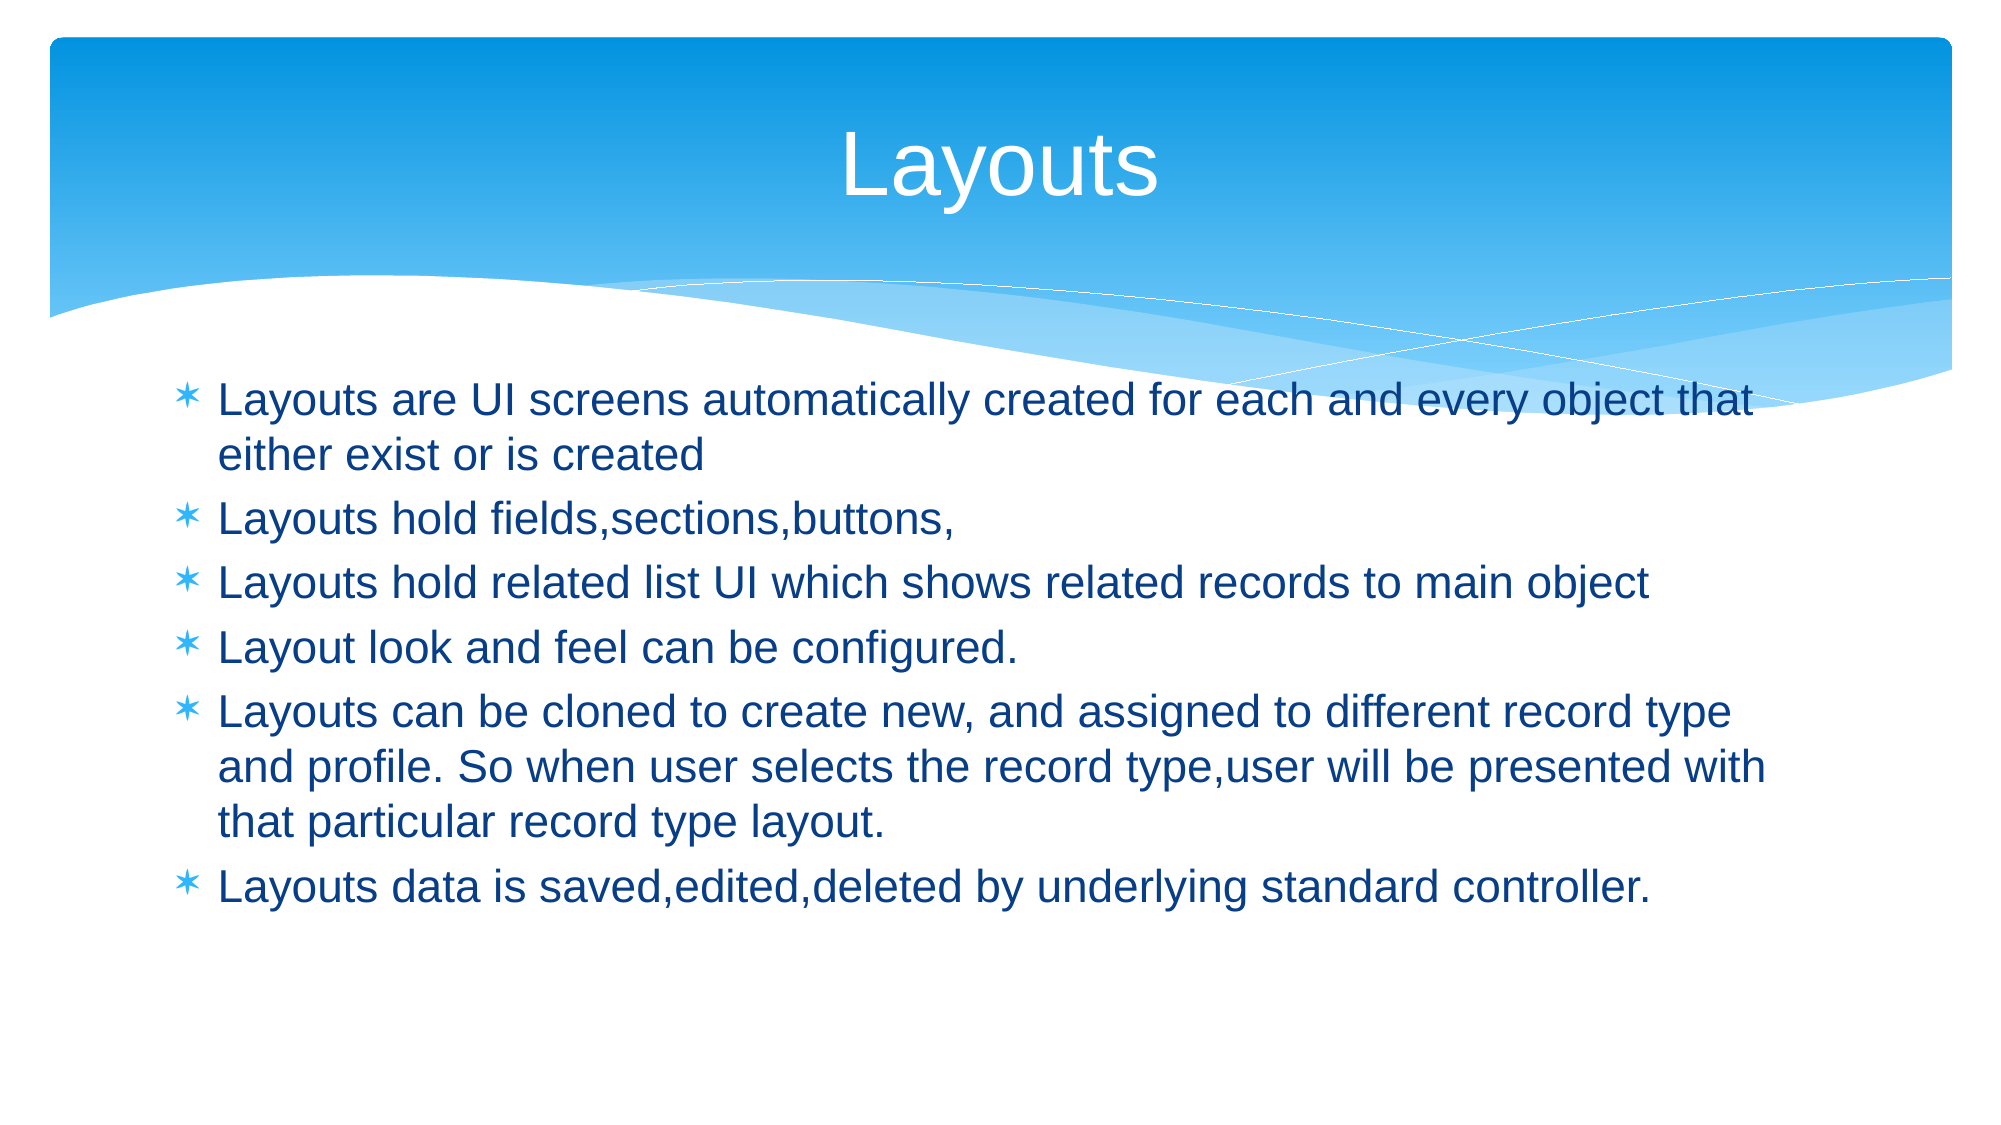

# Layouts
Layouts are UI screens automatically created for each and every object that either exist or is created
Layouts hold fields,sections,buttons,
Layouts hold related list UI which shows related records to main object
Layout look and feel can be configured.
Layouts can be cloned to create new, and assigned to different record type and profile. So when user selects the record type,user will be presented with that particular record type layout.
Layouts data is saved,edited,deleted by underlying standard controller.